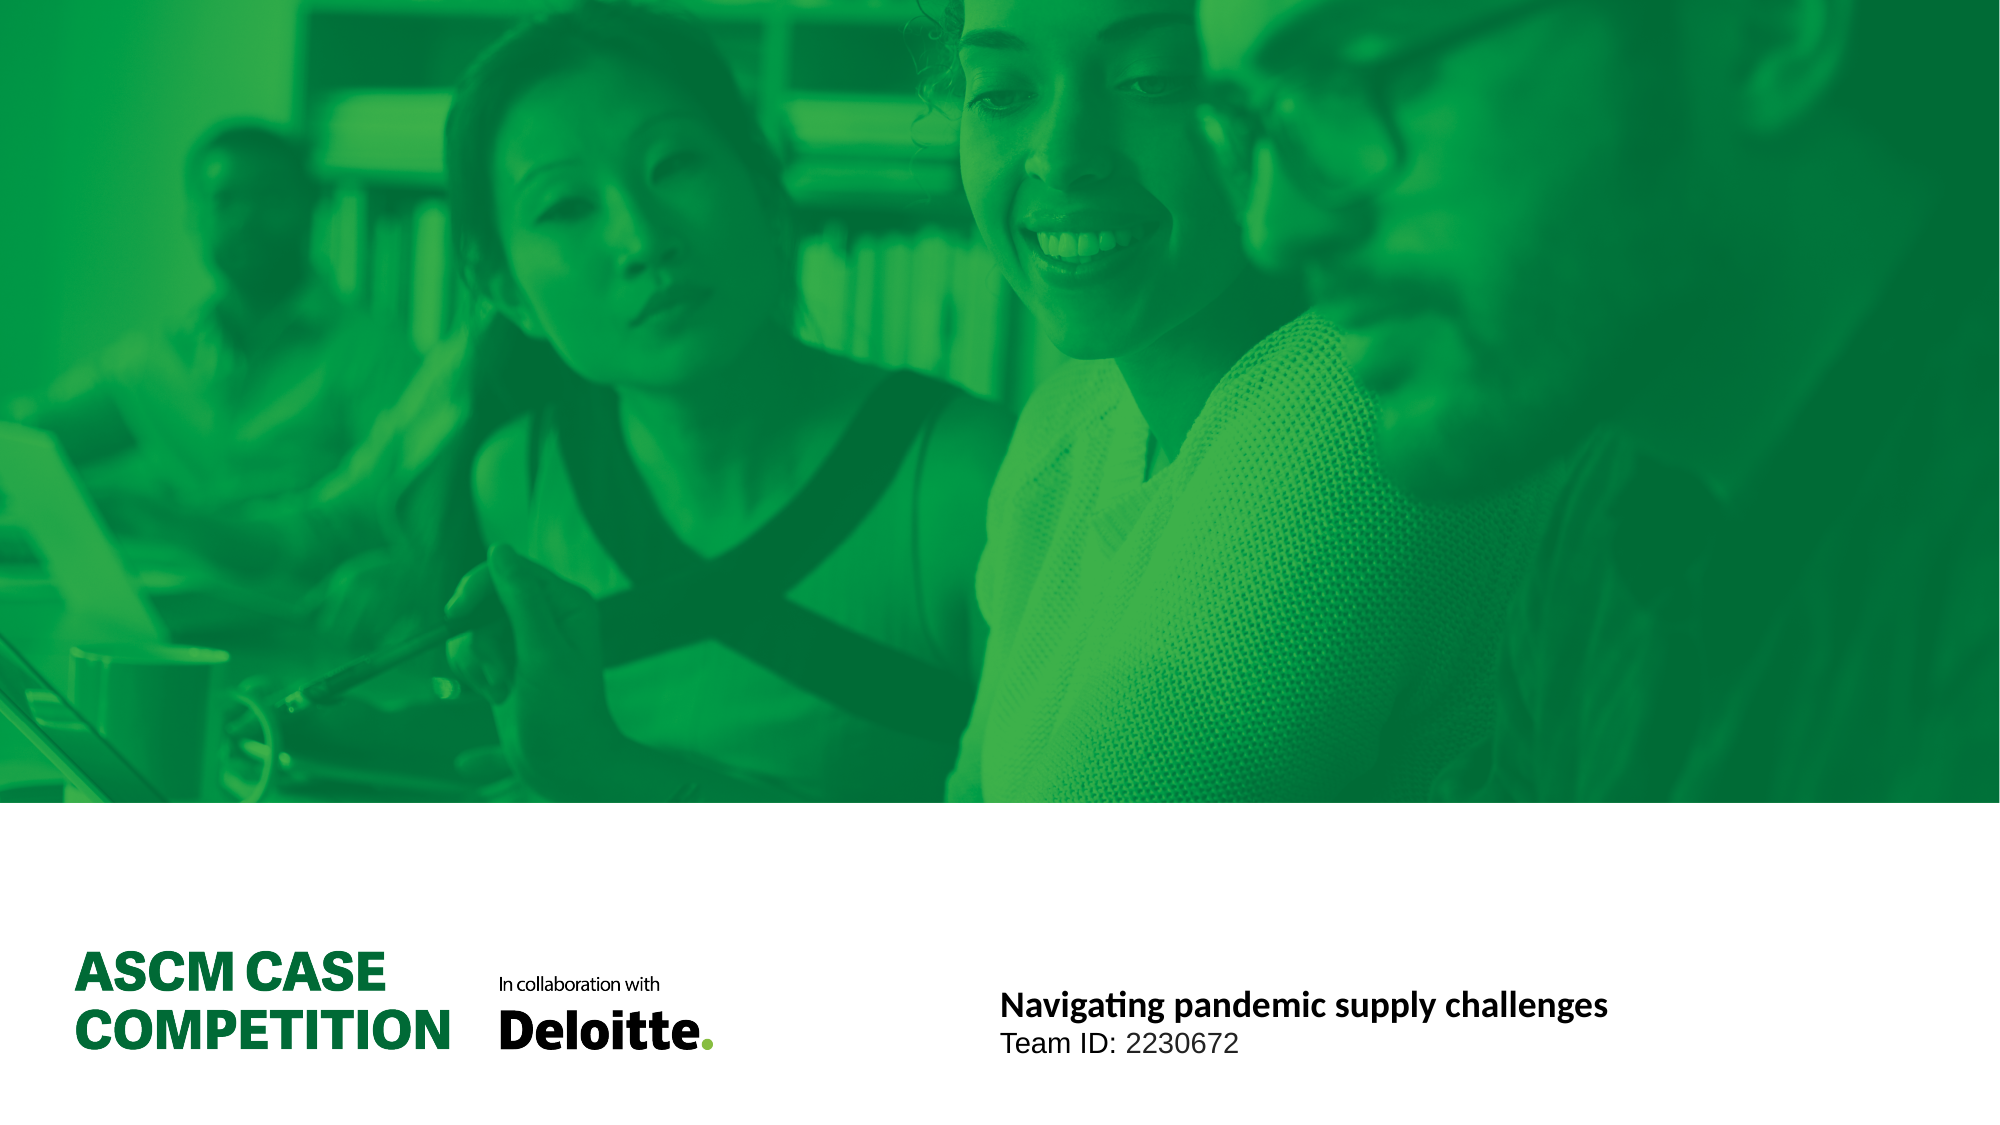

#
Navigating pandemic supply challenges
Team ID: 2230672